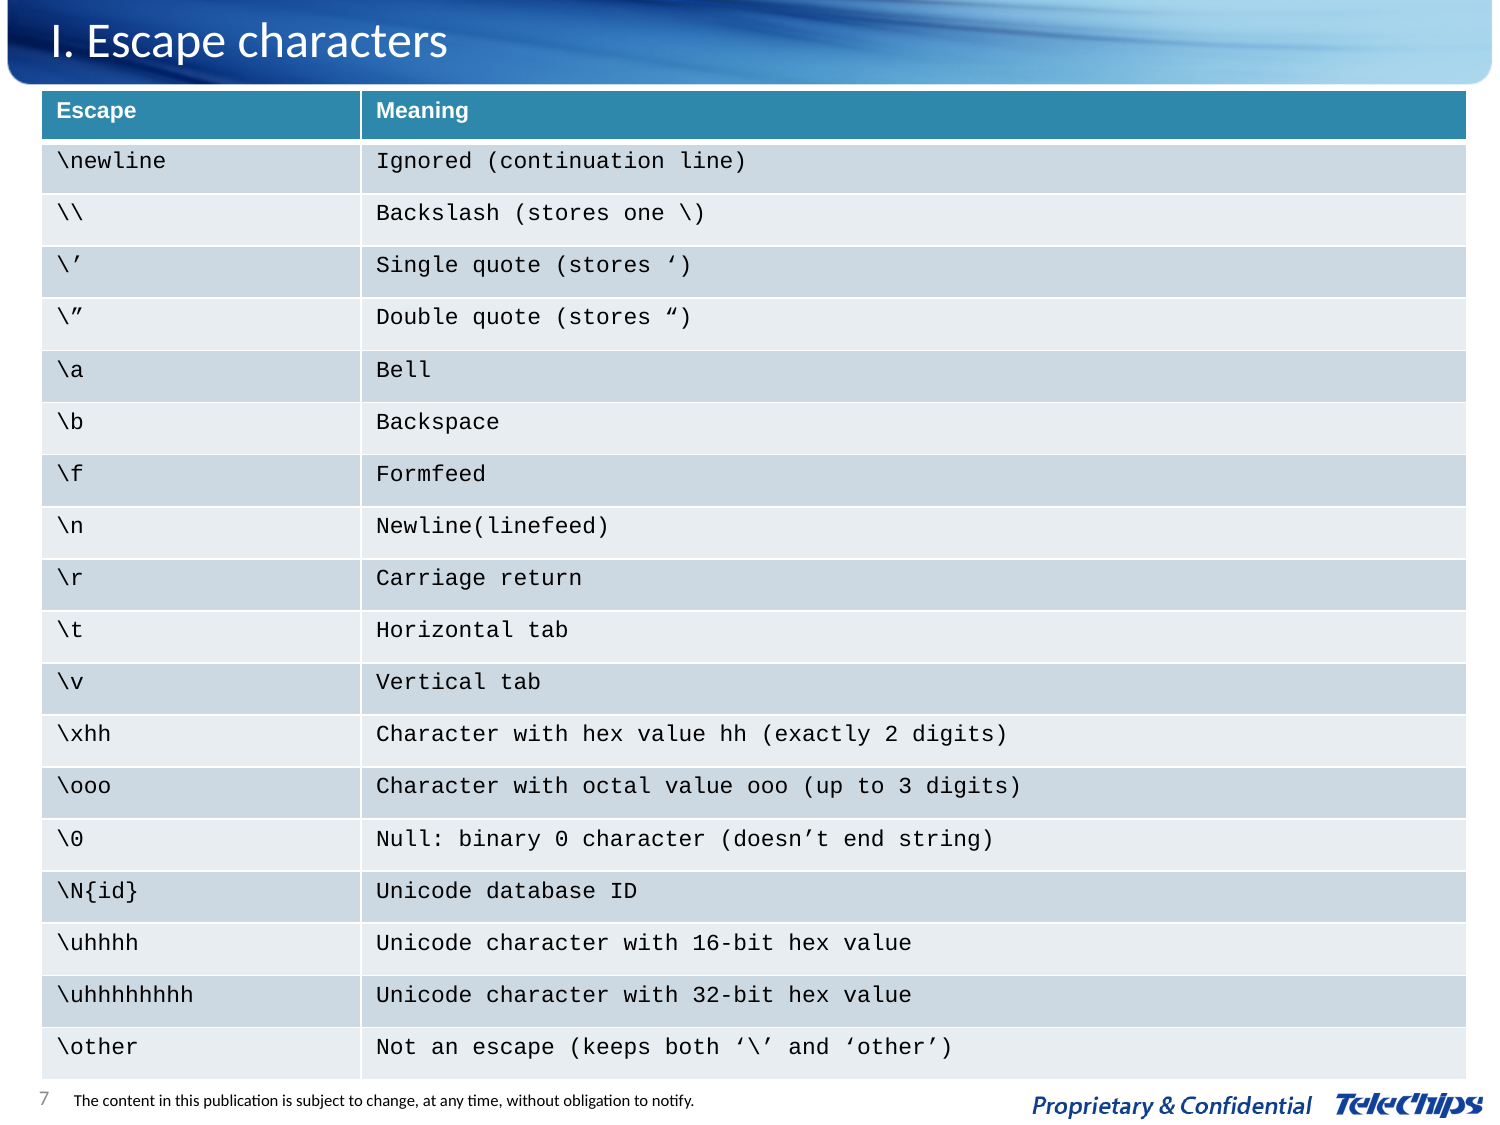

# I. Escape characters
| Escape | Meaning |
| --- | --- |
| \newline | Ignored (continuation line) |
| \\ | Backslash (stores one \) |
| \’ | Single quote (stores ‘) |
| \” | Double quote (stores “) |
| \a | Bell |
| \b | Backspace |
| \f | Formfeed |
| \n | Newline(linefeed) |
| \r | Carriage return |
| \t | Horizontal tab |
| \v | Vertical tab |
| \xhh | Character with hex value hh (exactly 2 digits) |
| \ooo | Character with octal value ooo (up to 3 digits) |
| \0 | Null: binary 0 character (doesn’t end string) |
| \N{id} | Unicode database ID |
| \uhhhh | Unicode character with 16-bit hex value |
| \uhhhhhhhh | Unicode character with 32-bit hex value |
| \other | Not an escape (keeps both ‘\’ and ‘other’) |
7